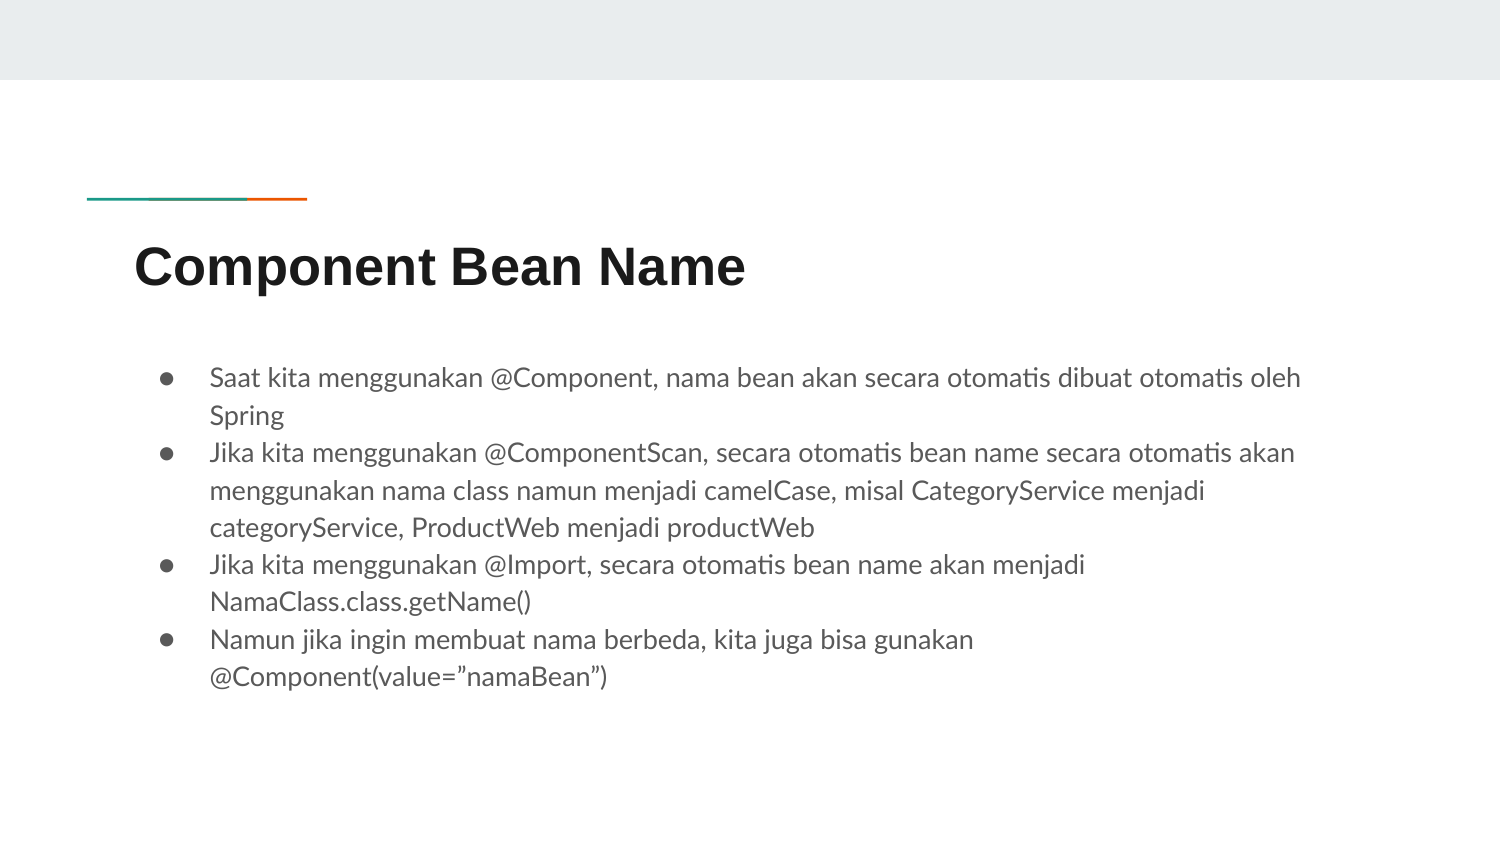

# Component Bean Name
Saat kita menggunakan @Component, nama bean akan secara otomatis dibuat otomatis oleh Spring
Jika kita menggunakan @ComponentScan, secara otomatis bean name secara otomatis akan menggunakan nama class namun menjadi camelCase, misal CategoryService menjadi categoryService, ProductWeb menjadi productWeb
Jika kita menggunakan @Import, secara otomatis bean name akan menjadi NamaClass.class.getName()
Namun jika ingin membuat nama berbeda, kita juga bisa gunakan @Component(value=”namaBean”)